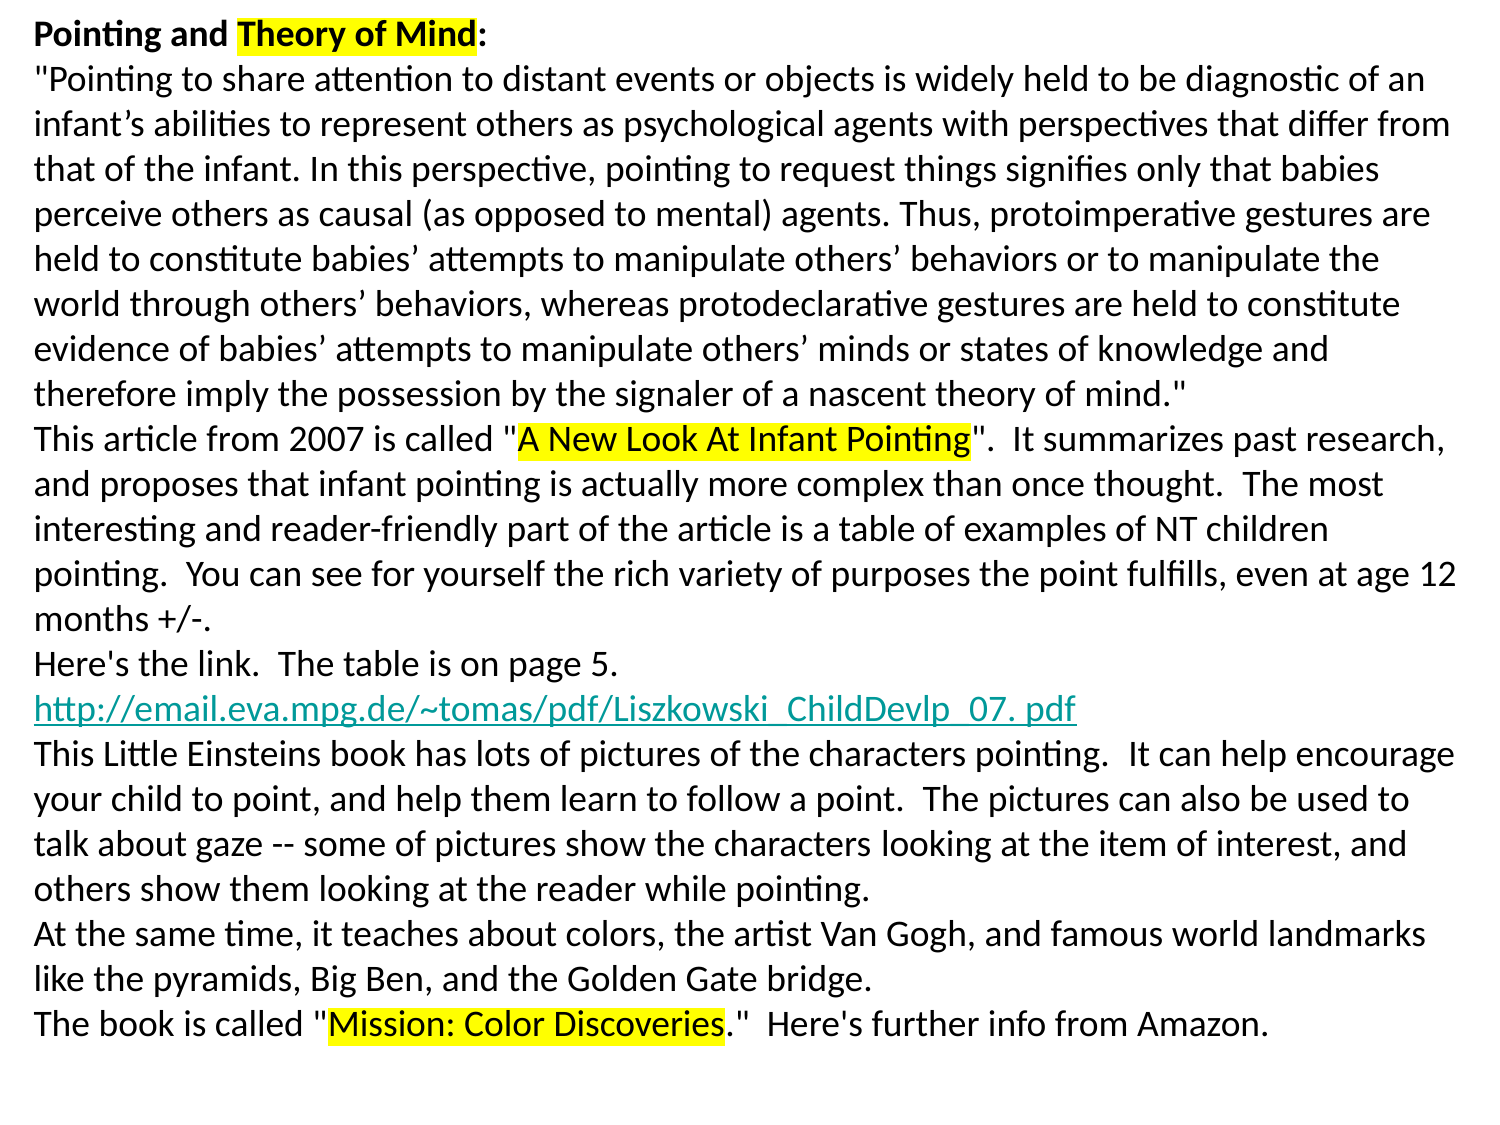

Pointing and Theory of Mind:
"Pointing to share attention to distant events or objects is widely held to be diagnostic of an infant’s abilities to represent others as psychological agents with perspectives that differ from that of the infant. In this perspective, pointing to request things signifies only that babies perceive others as causal (as opposed to mental) agents. Thus, protoimperative gestures are held to constitute babies’ attempts to manipulate others’ behaviors or to manipulate the world through others’ behaviors, whereas protodeclarative gestures are held to constitute evidence of babies’ attempts to manipulate others’ minds or states of knowledge and therefore imply the possession by the signaler of a nascent theory of mind."
This article from 2007 is called "A New Look At Infant Pointing".  It summarizes past research, and proposes that infant pointing is actually more complex than once thought.  The most interesting and reader-friendly part of the article is a table of examples of NT children pointing.  You can see for yourself the rich variety of purposes the point fulfills, even at age 12 months +/-.
Here's the link.  The table is on page 5.
http://email.eva.mpg.de/~tomas/pdf/Liszkowski_ChildDevlp_07. pdf
This Little Einsteins book has lots of pictures of the characters pointing.  It can help encourage your child to point, and help them learn to follow a point.  The pictures can also be used to talk about gaze -- some of pictures show the characters looking at the item of interest, and others show them looking at the reader while pointing.
At the same time, it teaches about colors, the artist Van Gogh, and famous world landmarks like the pyramids, Big Ben, and the Golden Gate bridge.
The book is called "Mission: Color Discoveries."  Here's further info from Amazon.